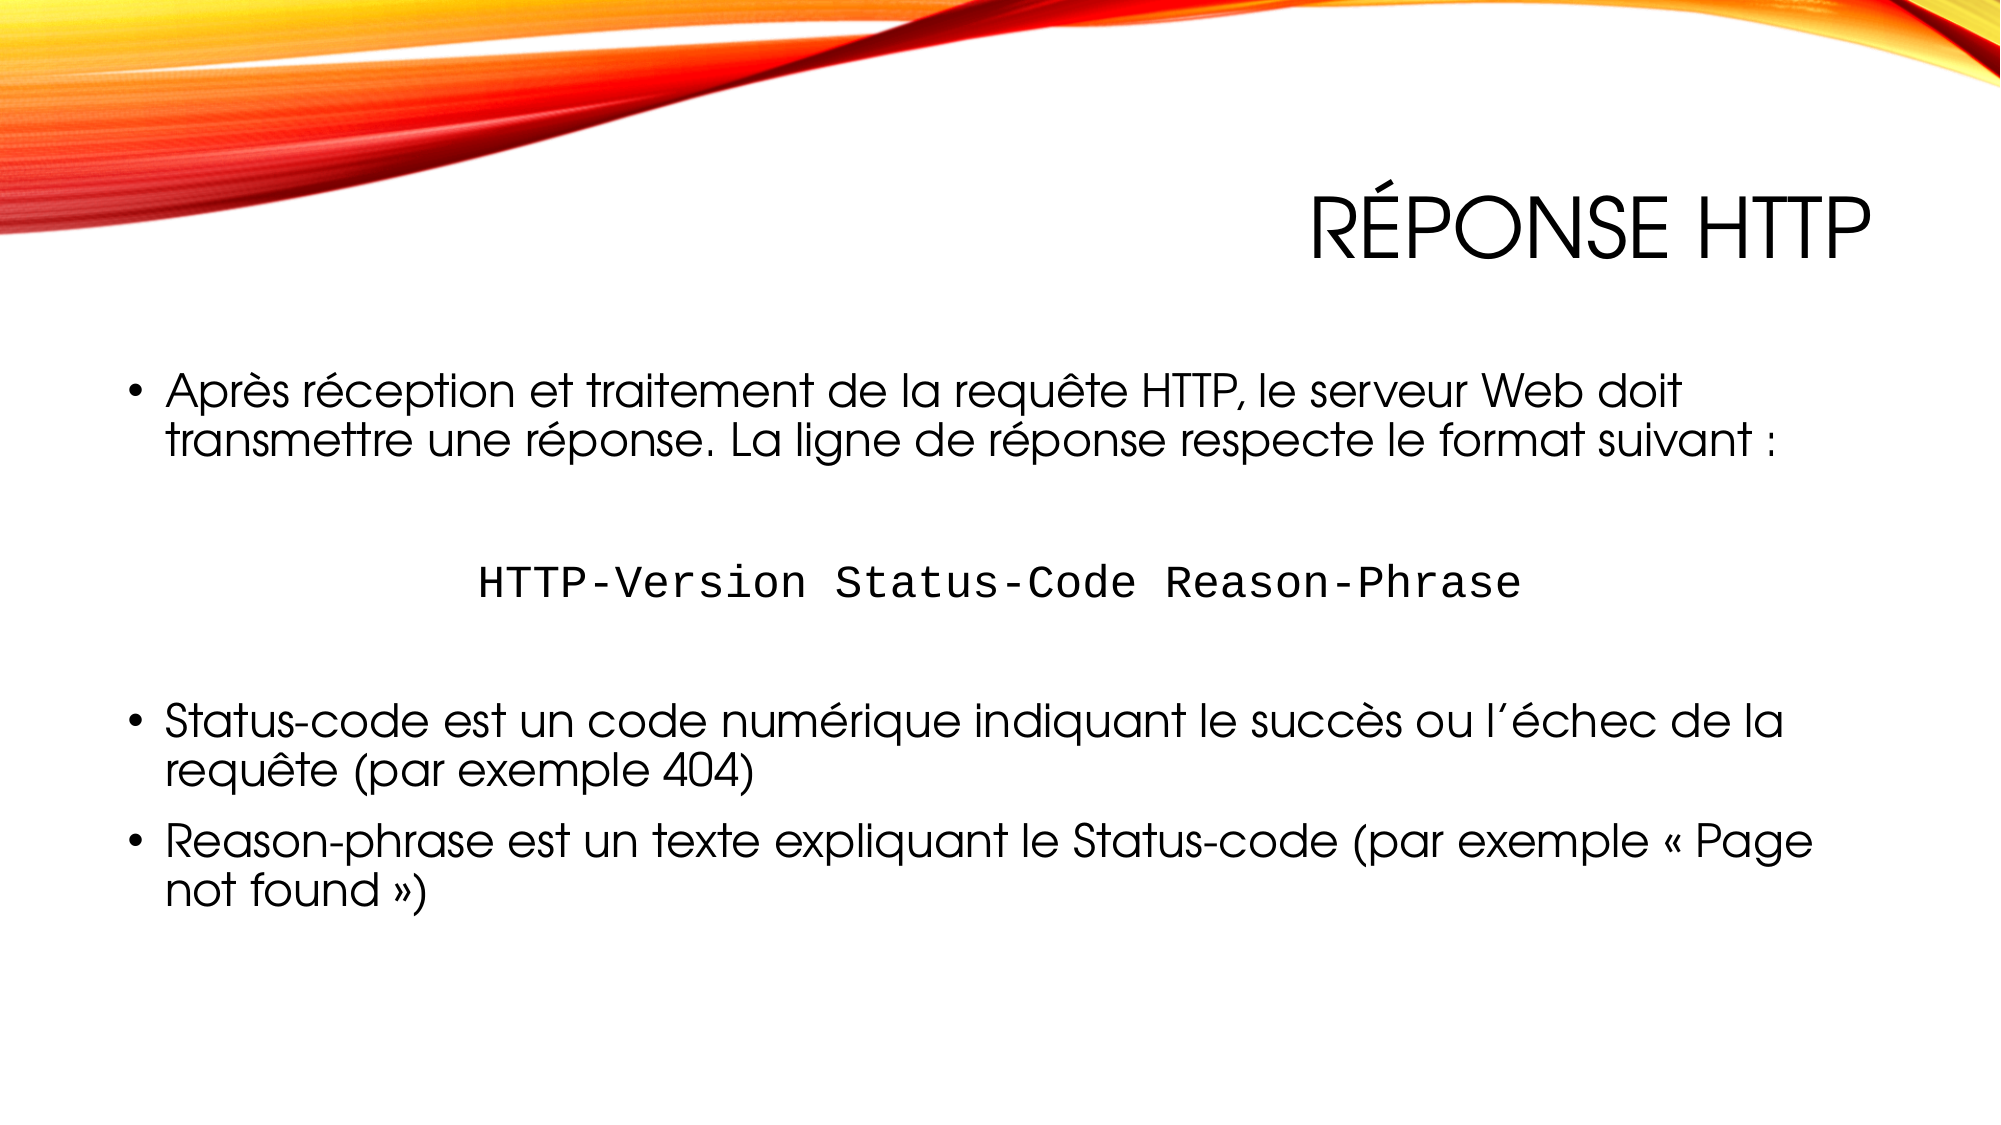

# Réponse HTTP
Après réception et traitement de la requête HTTP, le serveur Web doit transmettre une réponse. La ligne de réponse respecte le format suivant :

HTTP-Version Status-Code Reason-Phrase

Status-code est un code numérique indiquant le succès ou l’échec de la requête (par exemple 404)
Reason-phrase est un texte expliquant le Status-code (par exemple « Page not found »)